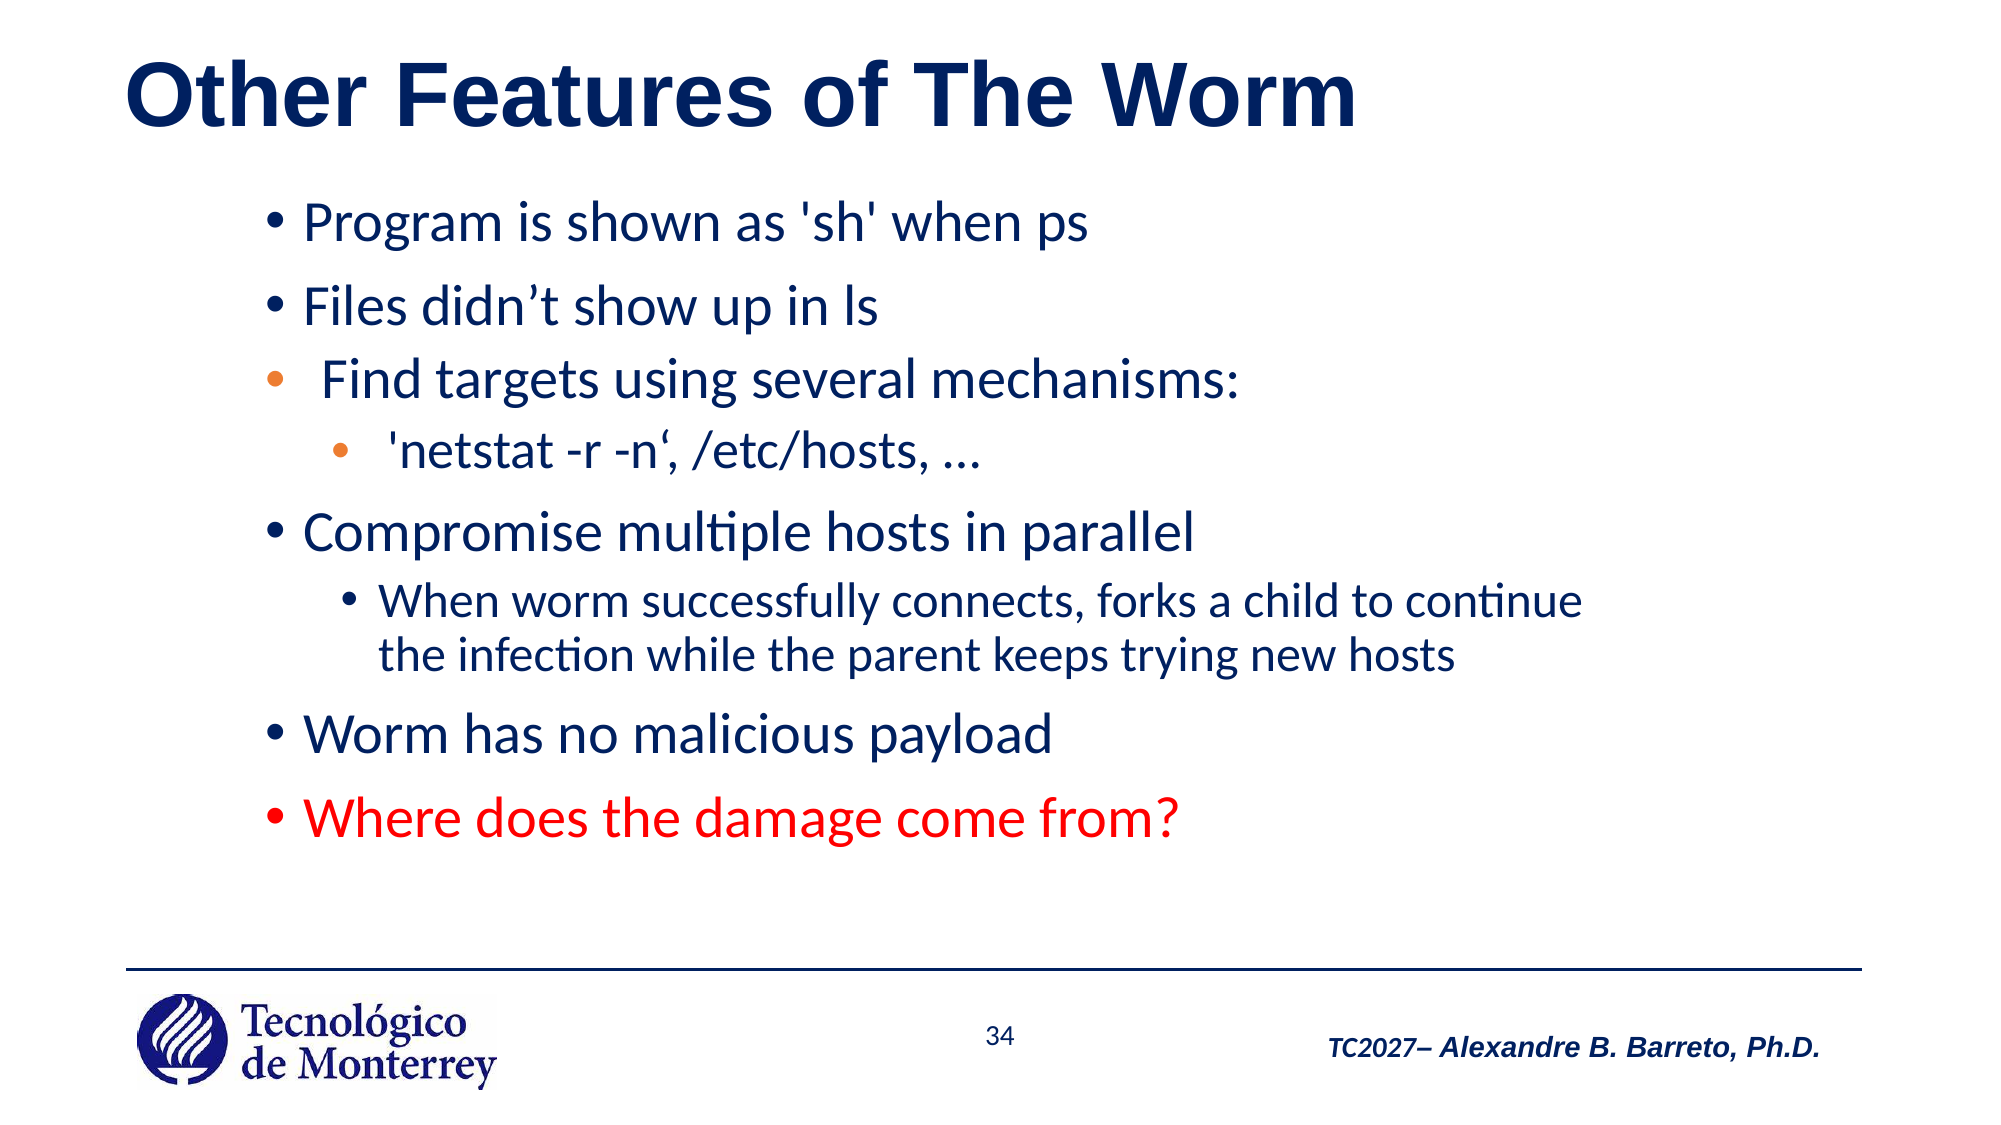

# Other Features of The Worm
Program is shown as 'sh' when ps
Files didn’t show up in ls
Find targets using several mechanisms:
'netstat -r -n‘, /etc/hosts, …
Compromise multiple hosts in parallel
When worm successfully connects, forks a child to continue the infection while the parent keeps trying new hosts
Worm has no malicious payload
Where does the damage come from?